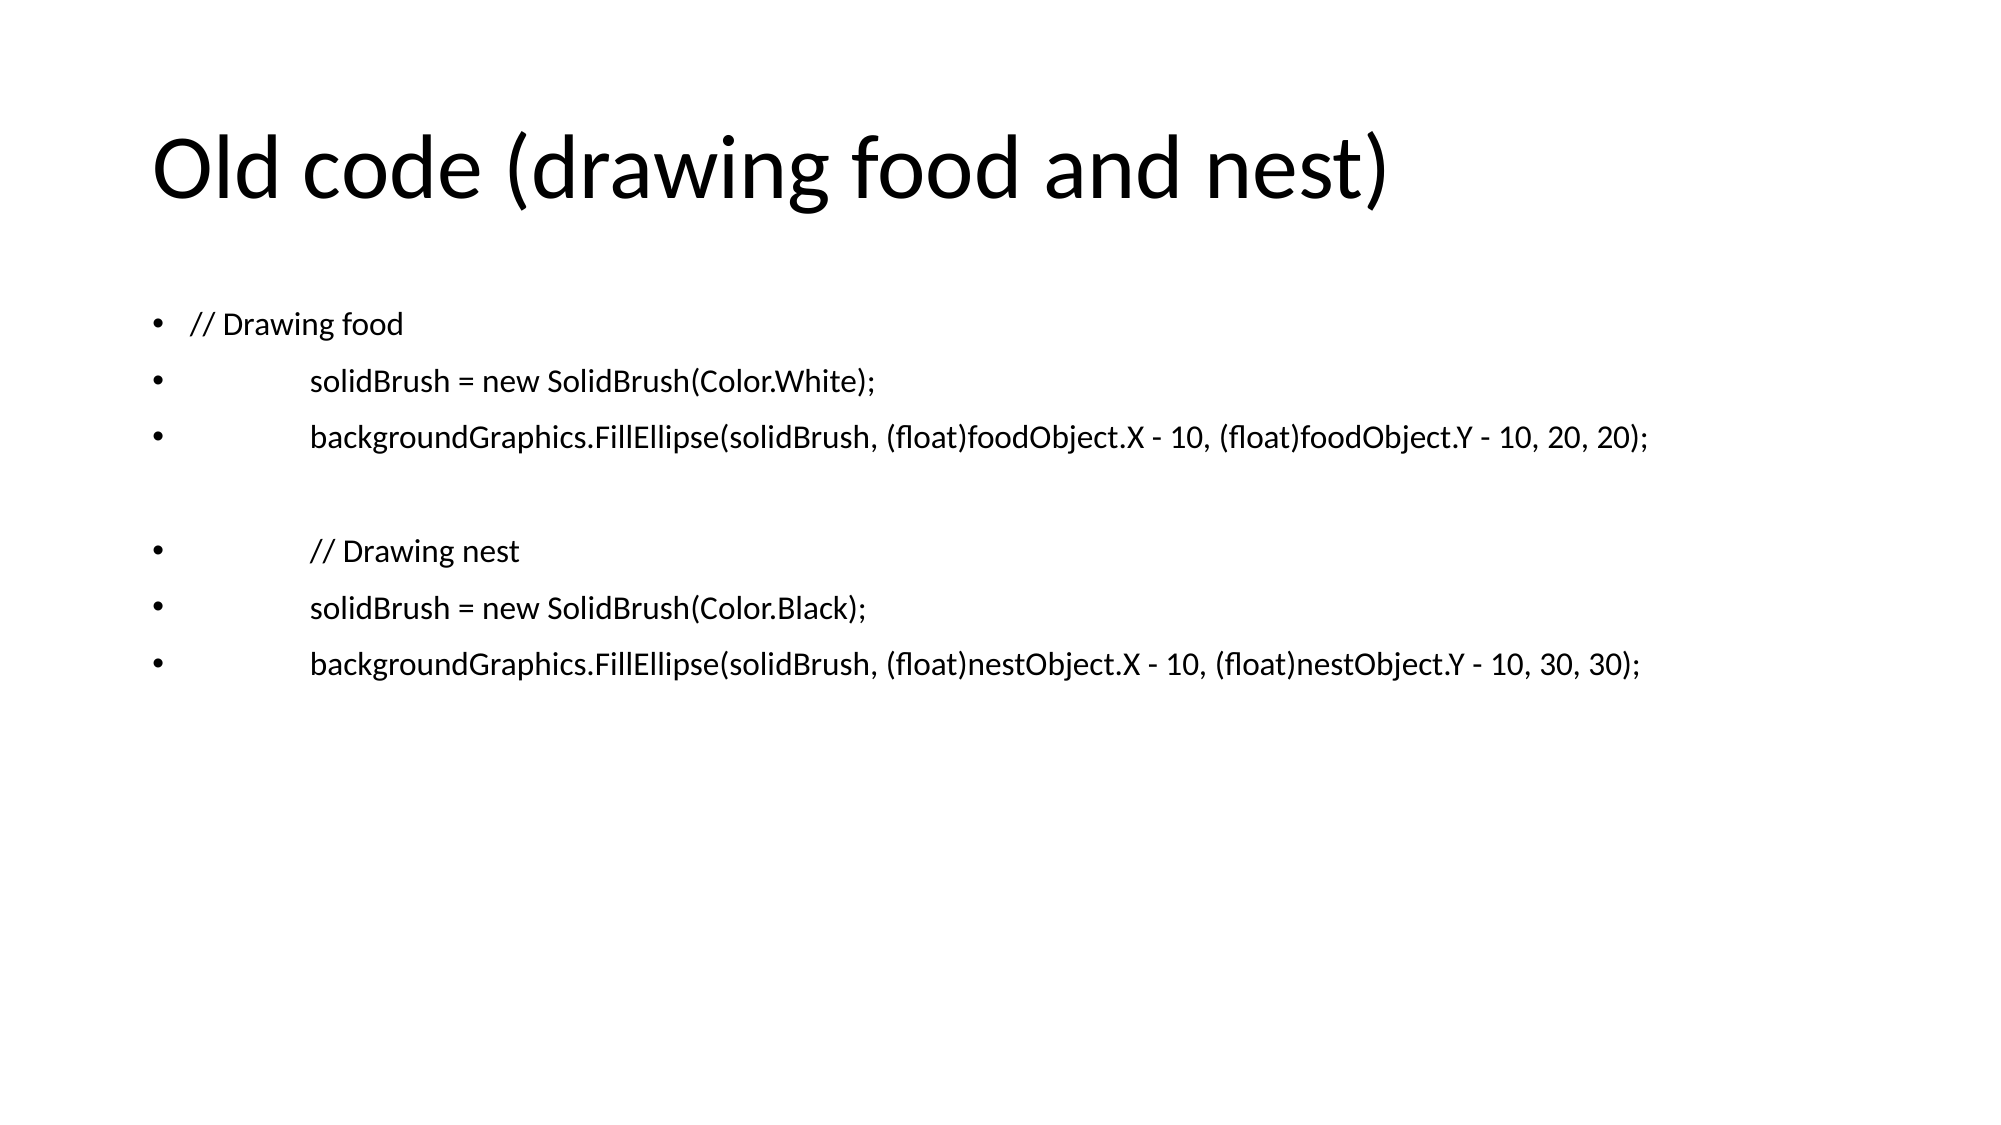

# Old code (drawing food and nest)
// Drawing food
                solidBrush = new SolidBrush(Color.White);
                backgroundGraphics.FillEllipse(solidBrush, (float)foodObject.X - 10, (float)foodObject.Y - 10, 20, 20);

                // Drawing nest
                solidBrush = new SolidBrush(Color.Black);
                backgroundGraphics.FillEllipse(solidBrush, (float)nestObject.X - 10, (float)nestObject.Y - 10, 30, 30);